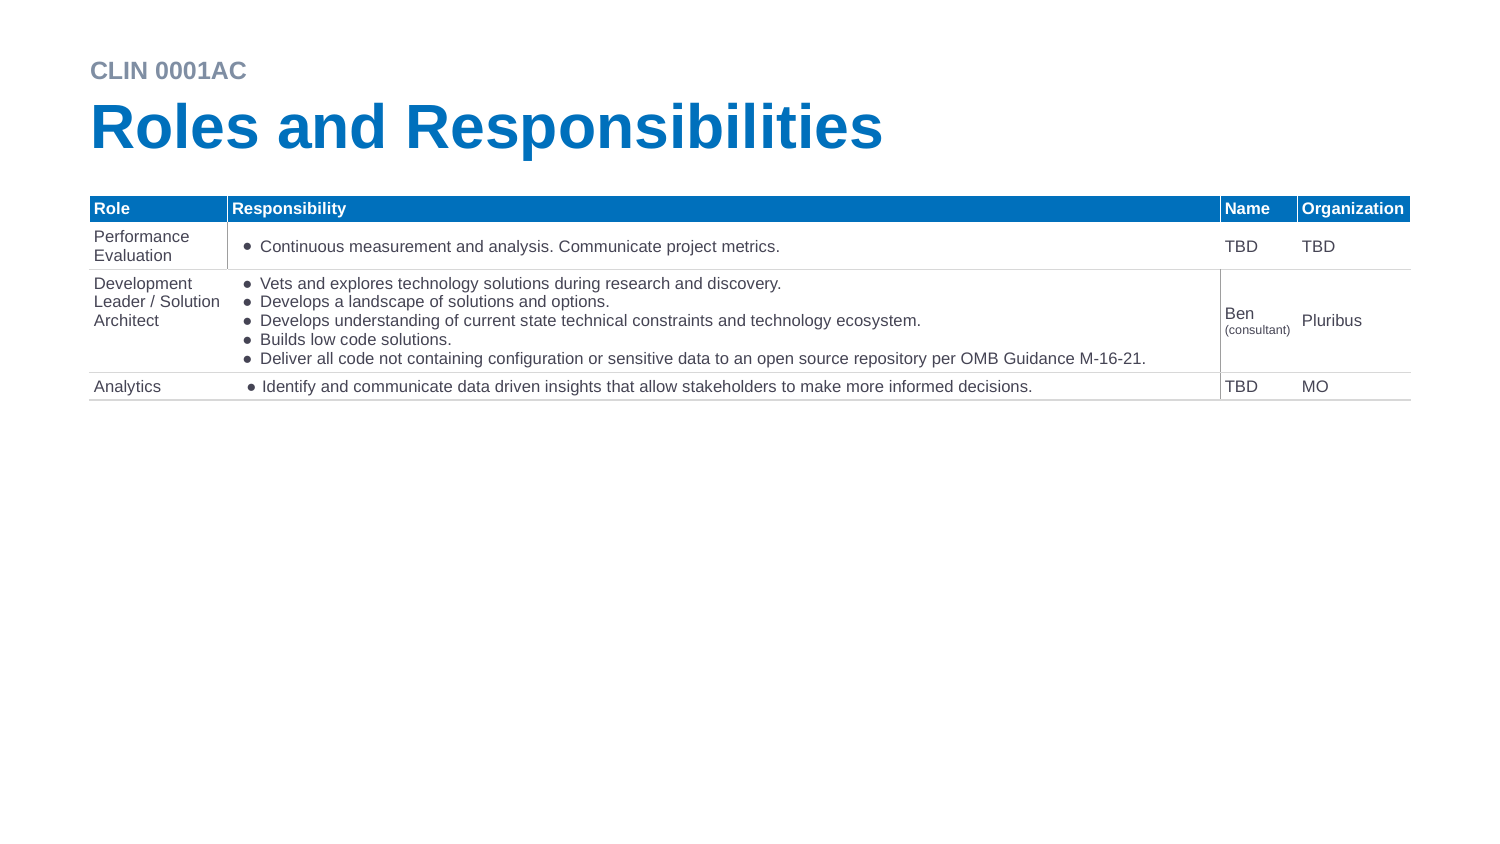

CLIN 0001AC

# Roles and Responsibilities
| Role | Responsibility | Name | Organization |
| --- | --- | --- | --- |
| Performance Evaluation | Continuous measurement and analysis. Communicate project metrics. | TBD | TBD |
| Development Leader / Solution Architect | Vets and explores technology solutions during research and discovery. Develops a landscape of solutions and options. Develops understanding of current state technical constraints and technology ecosystem. Builds low code solutions. Deliver all code not containing configuration or sensitive data to an open source repository per OMB Guidance M-16-21. | Ben (consultant) | Pluribus |
| Analytics | Identify and communicate data driven insights that allow stakeholders to make more informed decisions. | TBD | MO |